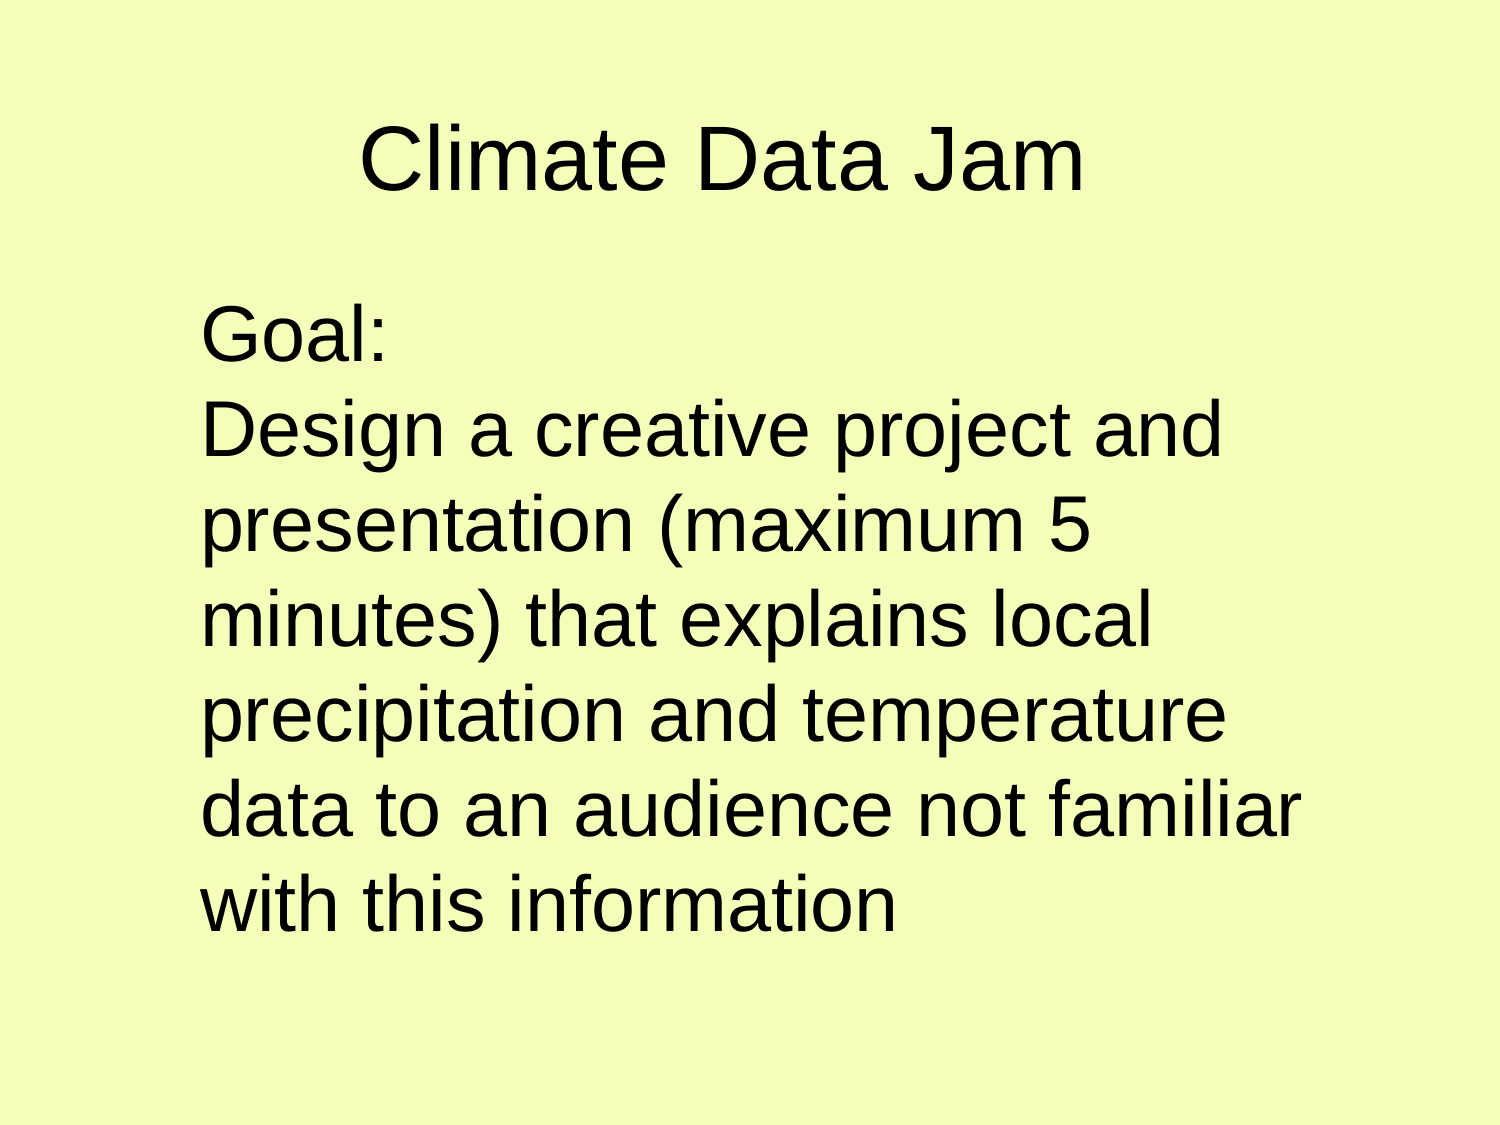

# Climate Data Jam
Goal:
Design a creative project and presentation (maximum 5 minutes) that explains local precipitation and temperature data to an audience not familiar with this information